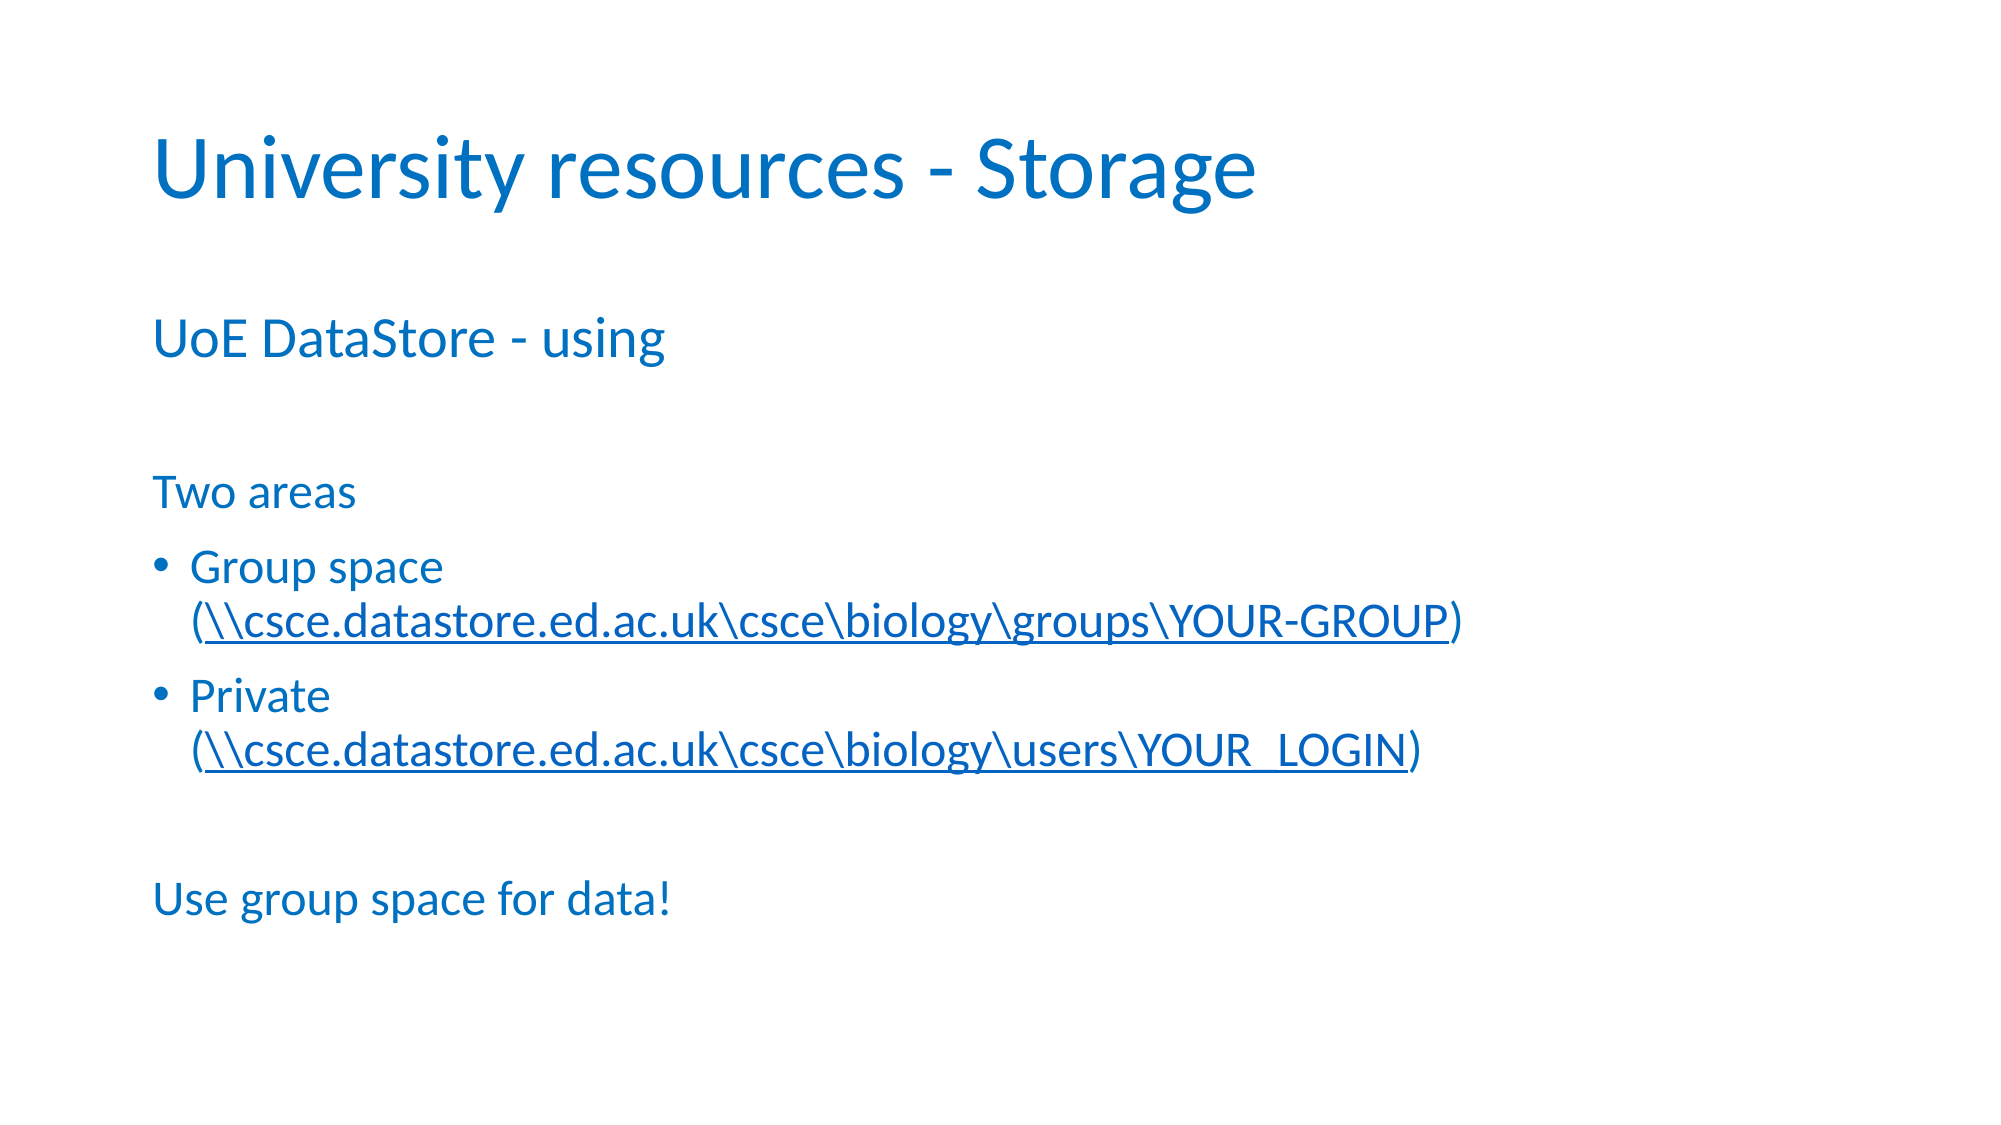

# University resources - Storage
UoE DataStore - using

Two areas
Group space
(\\csce.datastore.ed.ac.uk\csce\biology\groups\YOUR-GROUP)
Private
(\\csce.datastore.ed.ac.uk\csce\biology\users\YOUR_LOGIN)

Use group space for data!